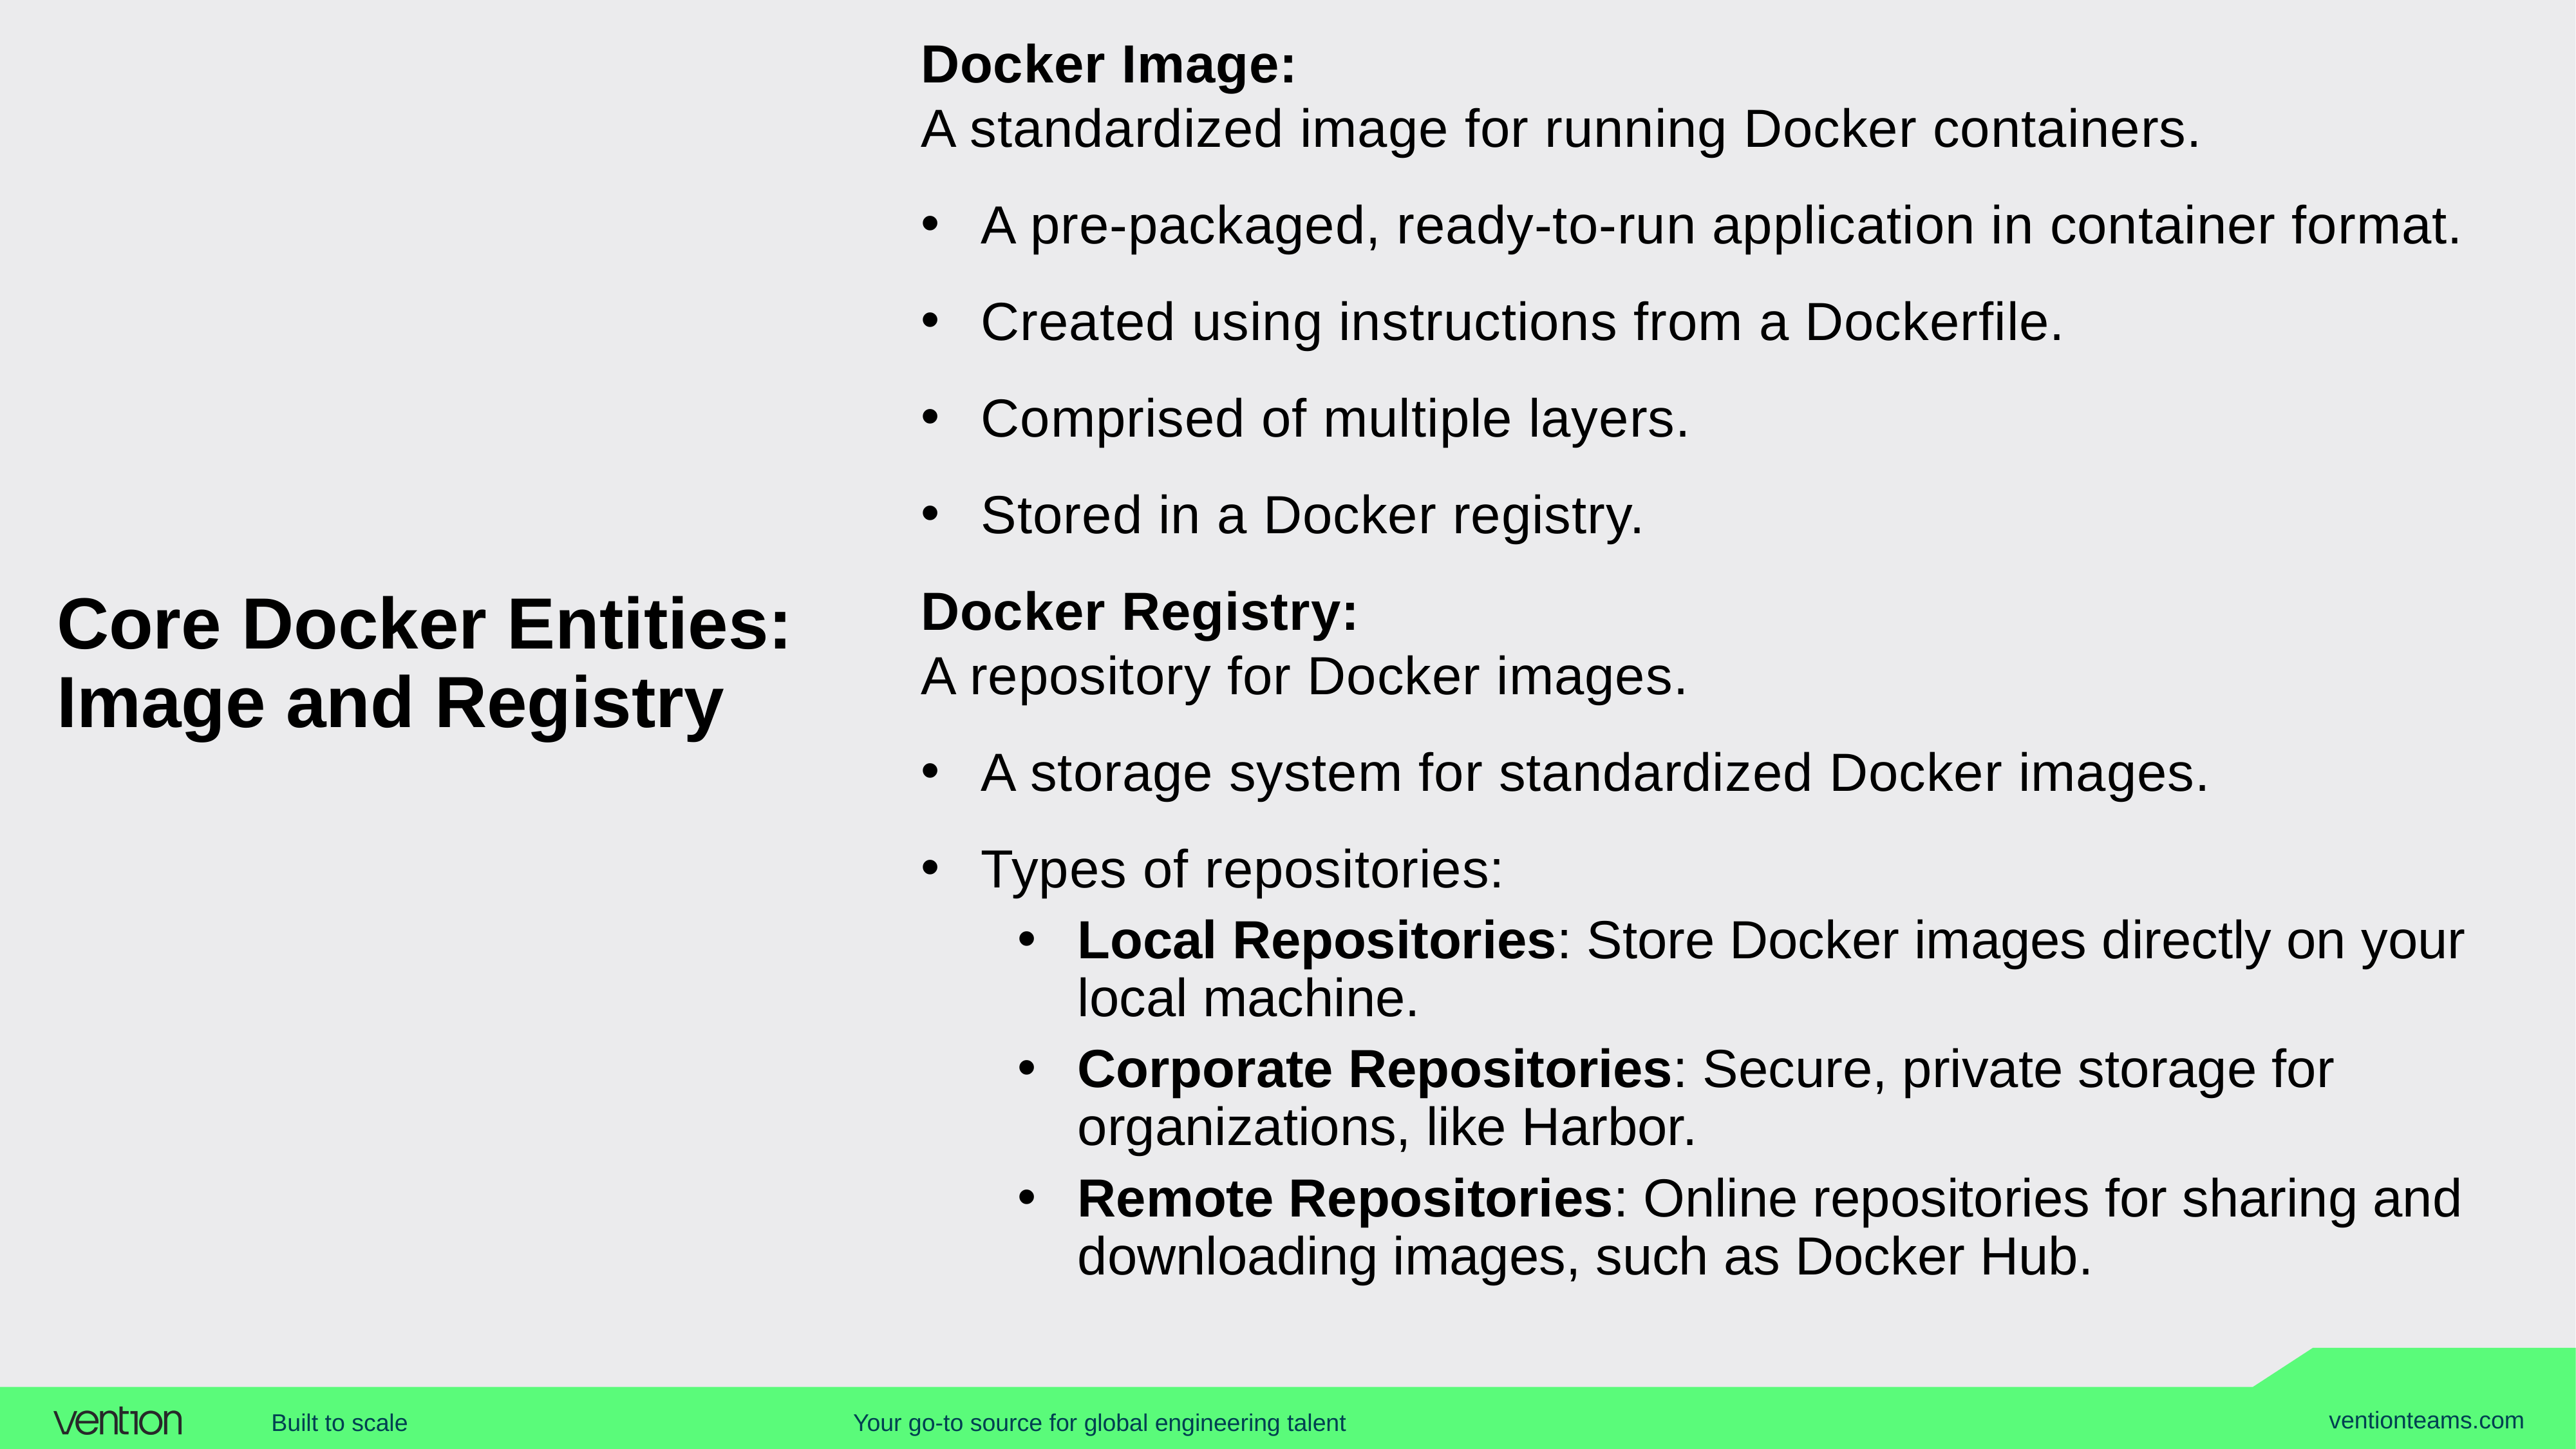

Docker Image:
A standardized image for running Docker containers.
A pre-packaged, ready-to-run application in container format.
Created using instructions from a Dockerfile.
Comprised of multiple layers.
Stored in a Docker registry.
Docker Registry:
A repository for Docker images.
A storage system for standardized Docker images.
Types of repositories:
Local Repositories: Store Docker images directly on your local machine.
Corporate Repositories: Secure, private storage for organizations, like Harbor.
Remote Repositories: Online repositories for sharing and downloading images, such as Docker Hub.

# Core Docker Entities: Image and Registry